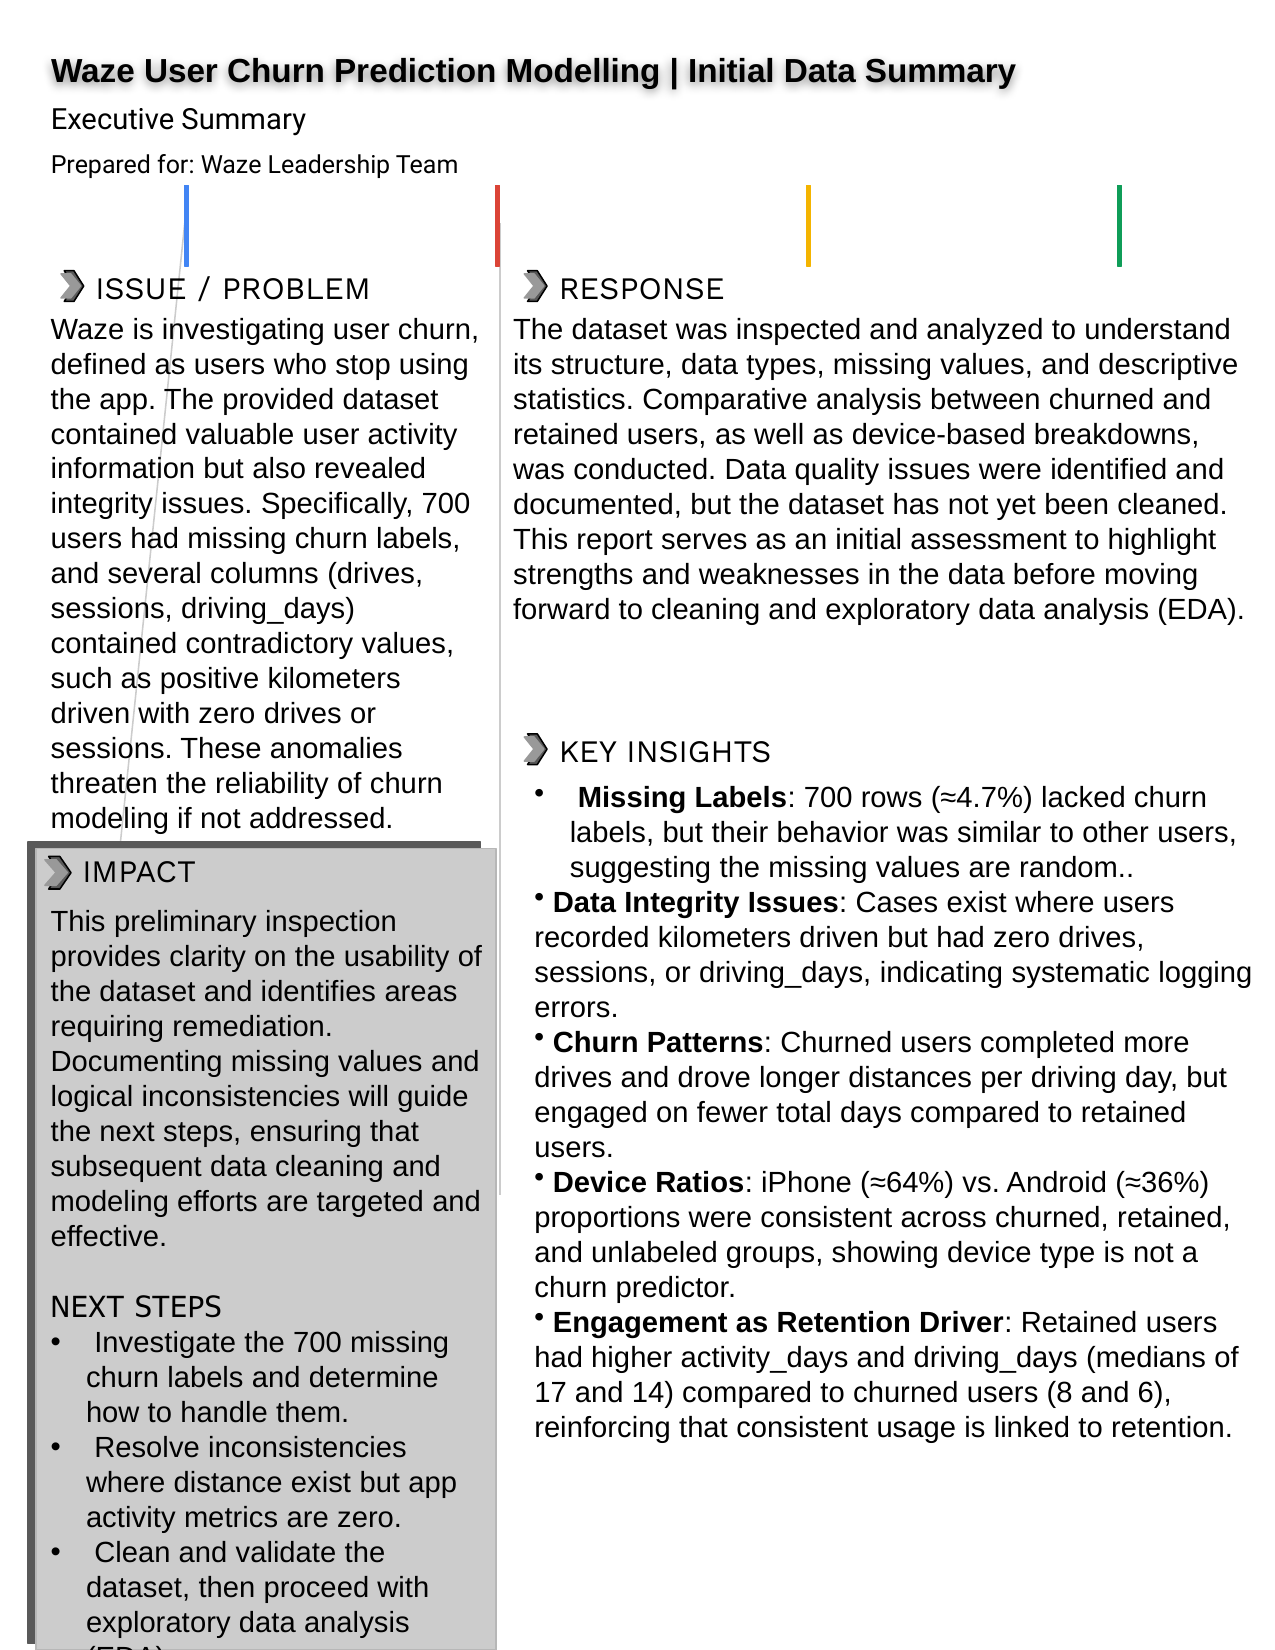

Waze User Churn Prediction Modelling | Initial Data Summary
Executive Summary
Prepared for: Waze Leadership Team
Waze is investigating user churn, defined as users who stop using the app. The provided dataset contained valuable user activity information but also revealed integrity issues. Specifically, 700 users had missing churn labels, and several columns (drives, sessions, driving_days) contained contradictory values, such as positive kilometers driven with zero drives or sessions. These anomalies threaten the reliability of churn modeling if not addressed.
The dataset was inspected and analyzed to understand its structure, data types, missing values, and descriptive statistics. Comparative analysis between churned and retained users, as well as device-based breakdowns, was conducted. Data quality issues were identified and documented, but the dataset has not yet been cleaned. This report serves as an initial assessment to highlight strengths and weaknesses in the data before moving forward to cleaning and exploratory data analysis (EDA).
 Missing Labels: 700 rows (≈4.7%) lacked churn labels, but their behavior was similar to other users, suggesting the missing values are random..
 Data Integrity Issues: Cases exist where users recorded kilometers driven but had zero drives, sessions, or driving_days, indicating systematic logging errors.
 Churn Patterns: Churned users completed more drives and drove longer distances per driving day, but engaged on fewer total days compared to retained users.
 Device Ratios: iPhone (≈64%) vs. Android (≈36%) proportions were consistent across churned, retained, and unlabeled groups, showing device type is not a churn predictor.
 Engagement as Retention Driver: Retained users had higher activity_days and driving_days (medians of 17 and 14) compared to churned users (8 and 6), reinforcing that consistent usage is linked to retention.
This preliminary inspection provides clarity on the usability of the dataset and identifies areas requiring remediation. Documenting missing values and logical inconsistencies will guide the next steps, ensuring that subsequent data cleaning and modeling efforts are targeted and effective.
NEXT STEPS
 Investigate the 700 missing churn labels and determine how to handle them.
 Resolve inconsistencies where distance exist but app activity metrics are zero.
 Clean and validate the dataset, then proceed with exploratory data analysis (EDA).